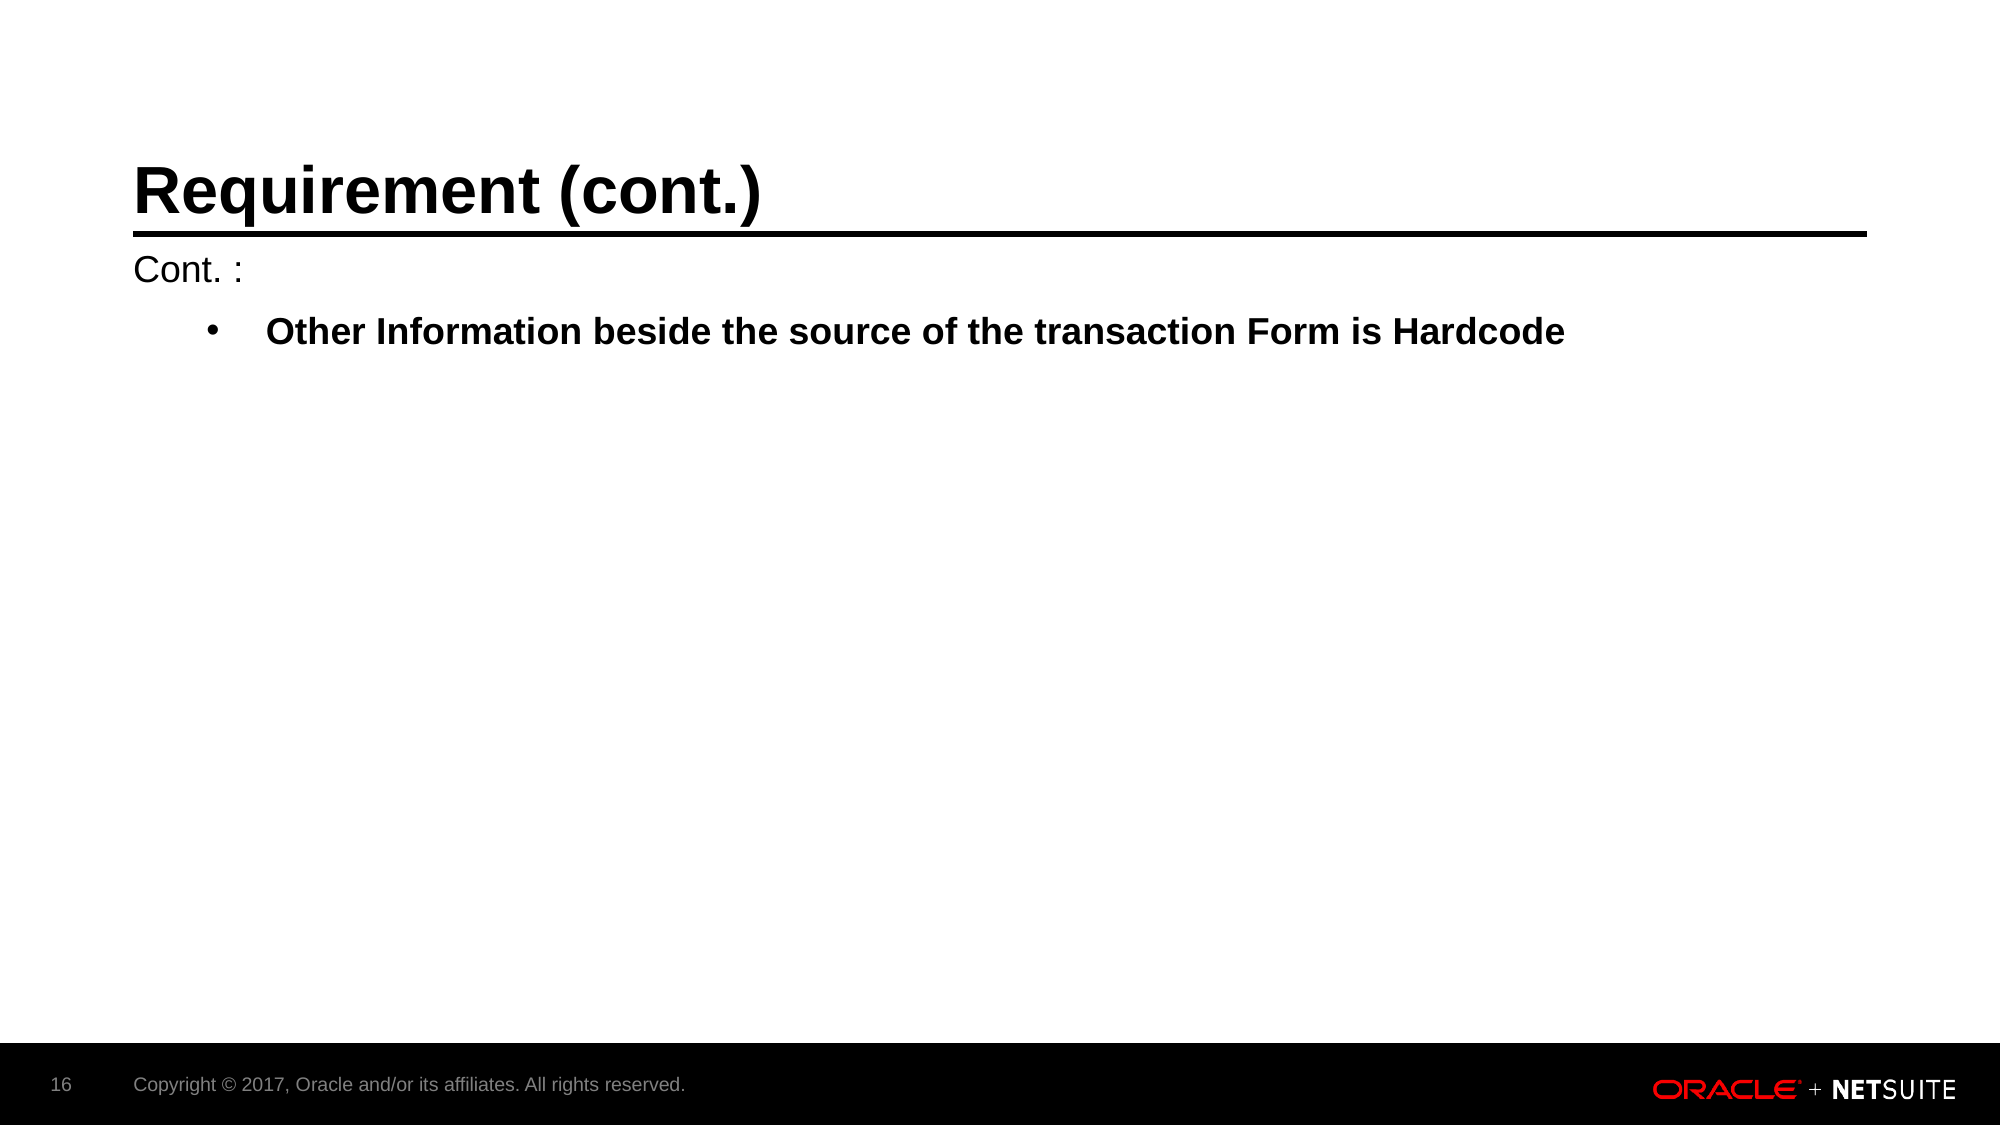

# Requirement (cont.)
Cont. :
Other Information beside the source of the transaction Form is Hardcode